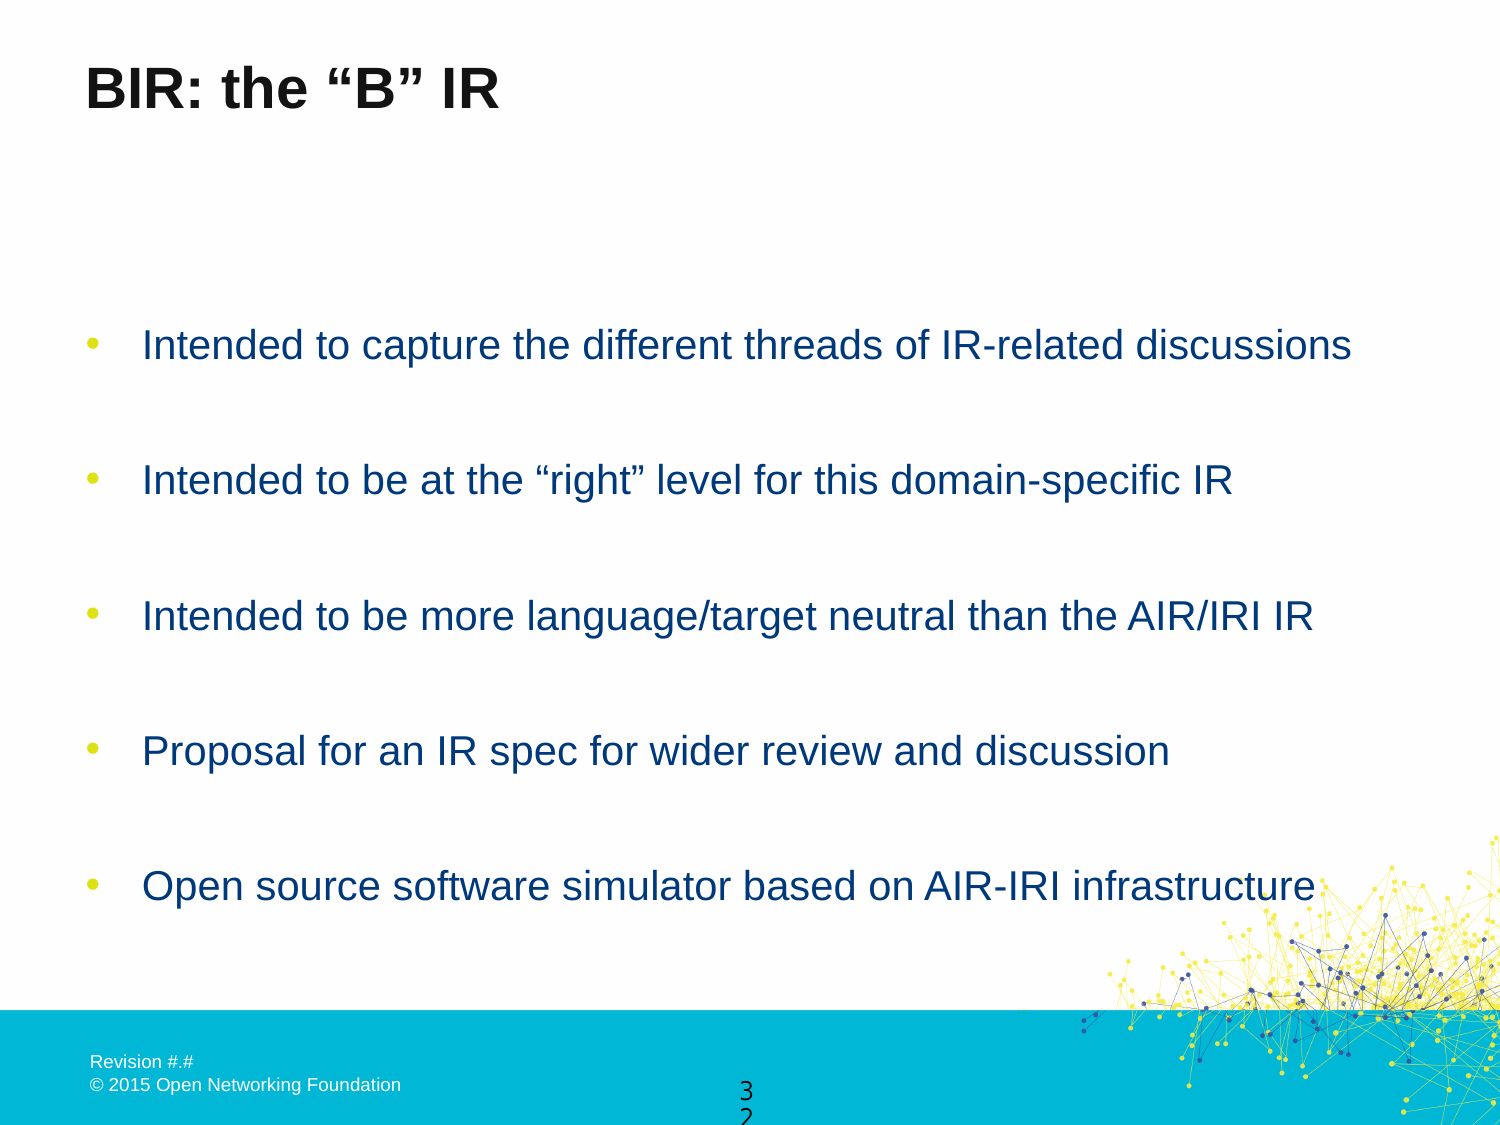

# BIR: the “B” IR
Intended to capture the different threads of IR-related discussions

Intended to be at the “right” level for this domain-specific IR

Intended to be more language/target neutral than the AIR/IRI IR

Proposal for an IR spec for wider review and discussion

Open source software simulator based on AIR-IRI infrastructure

32